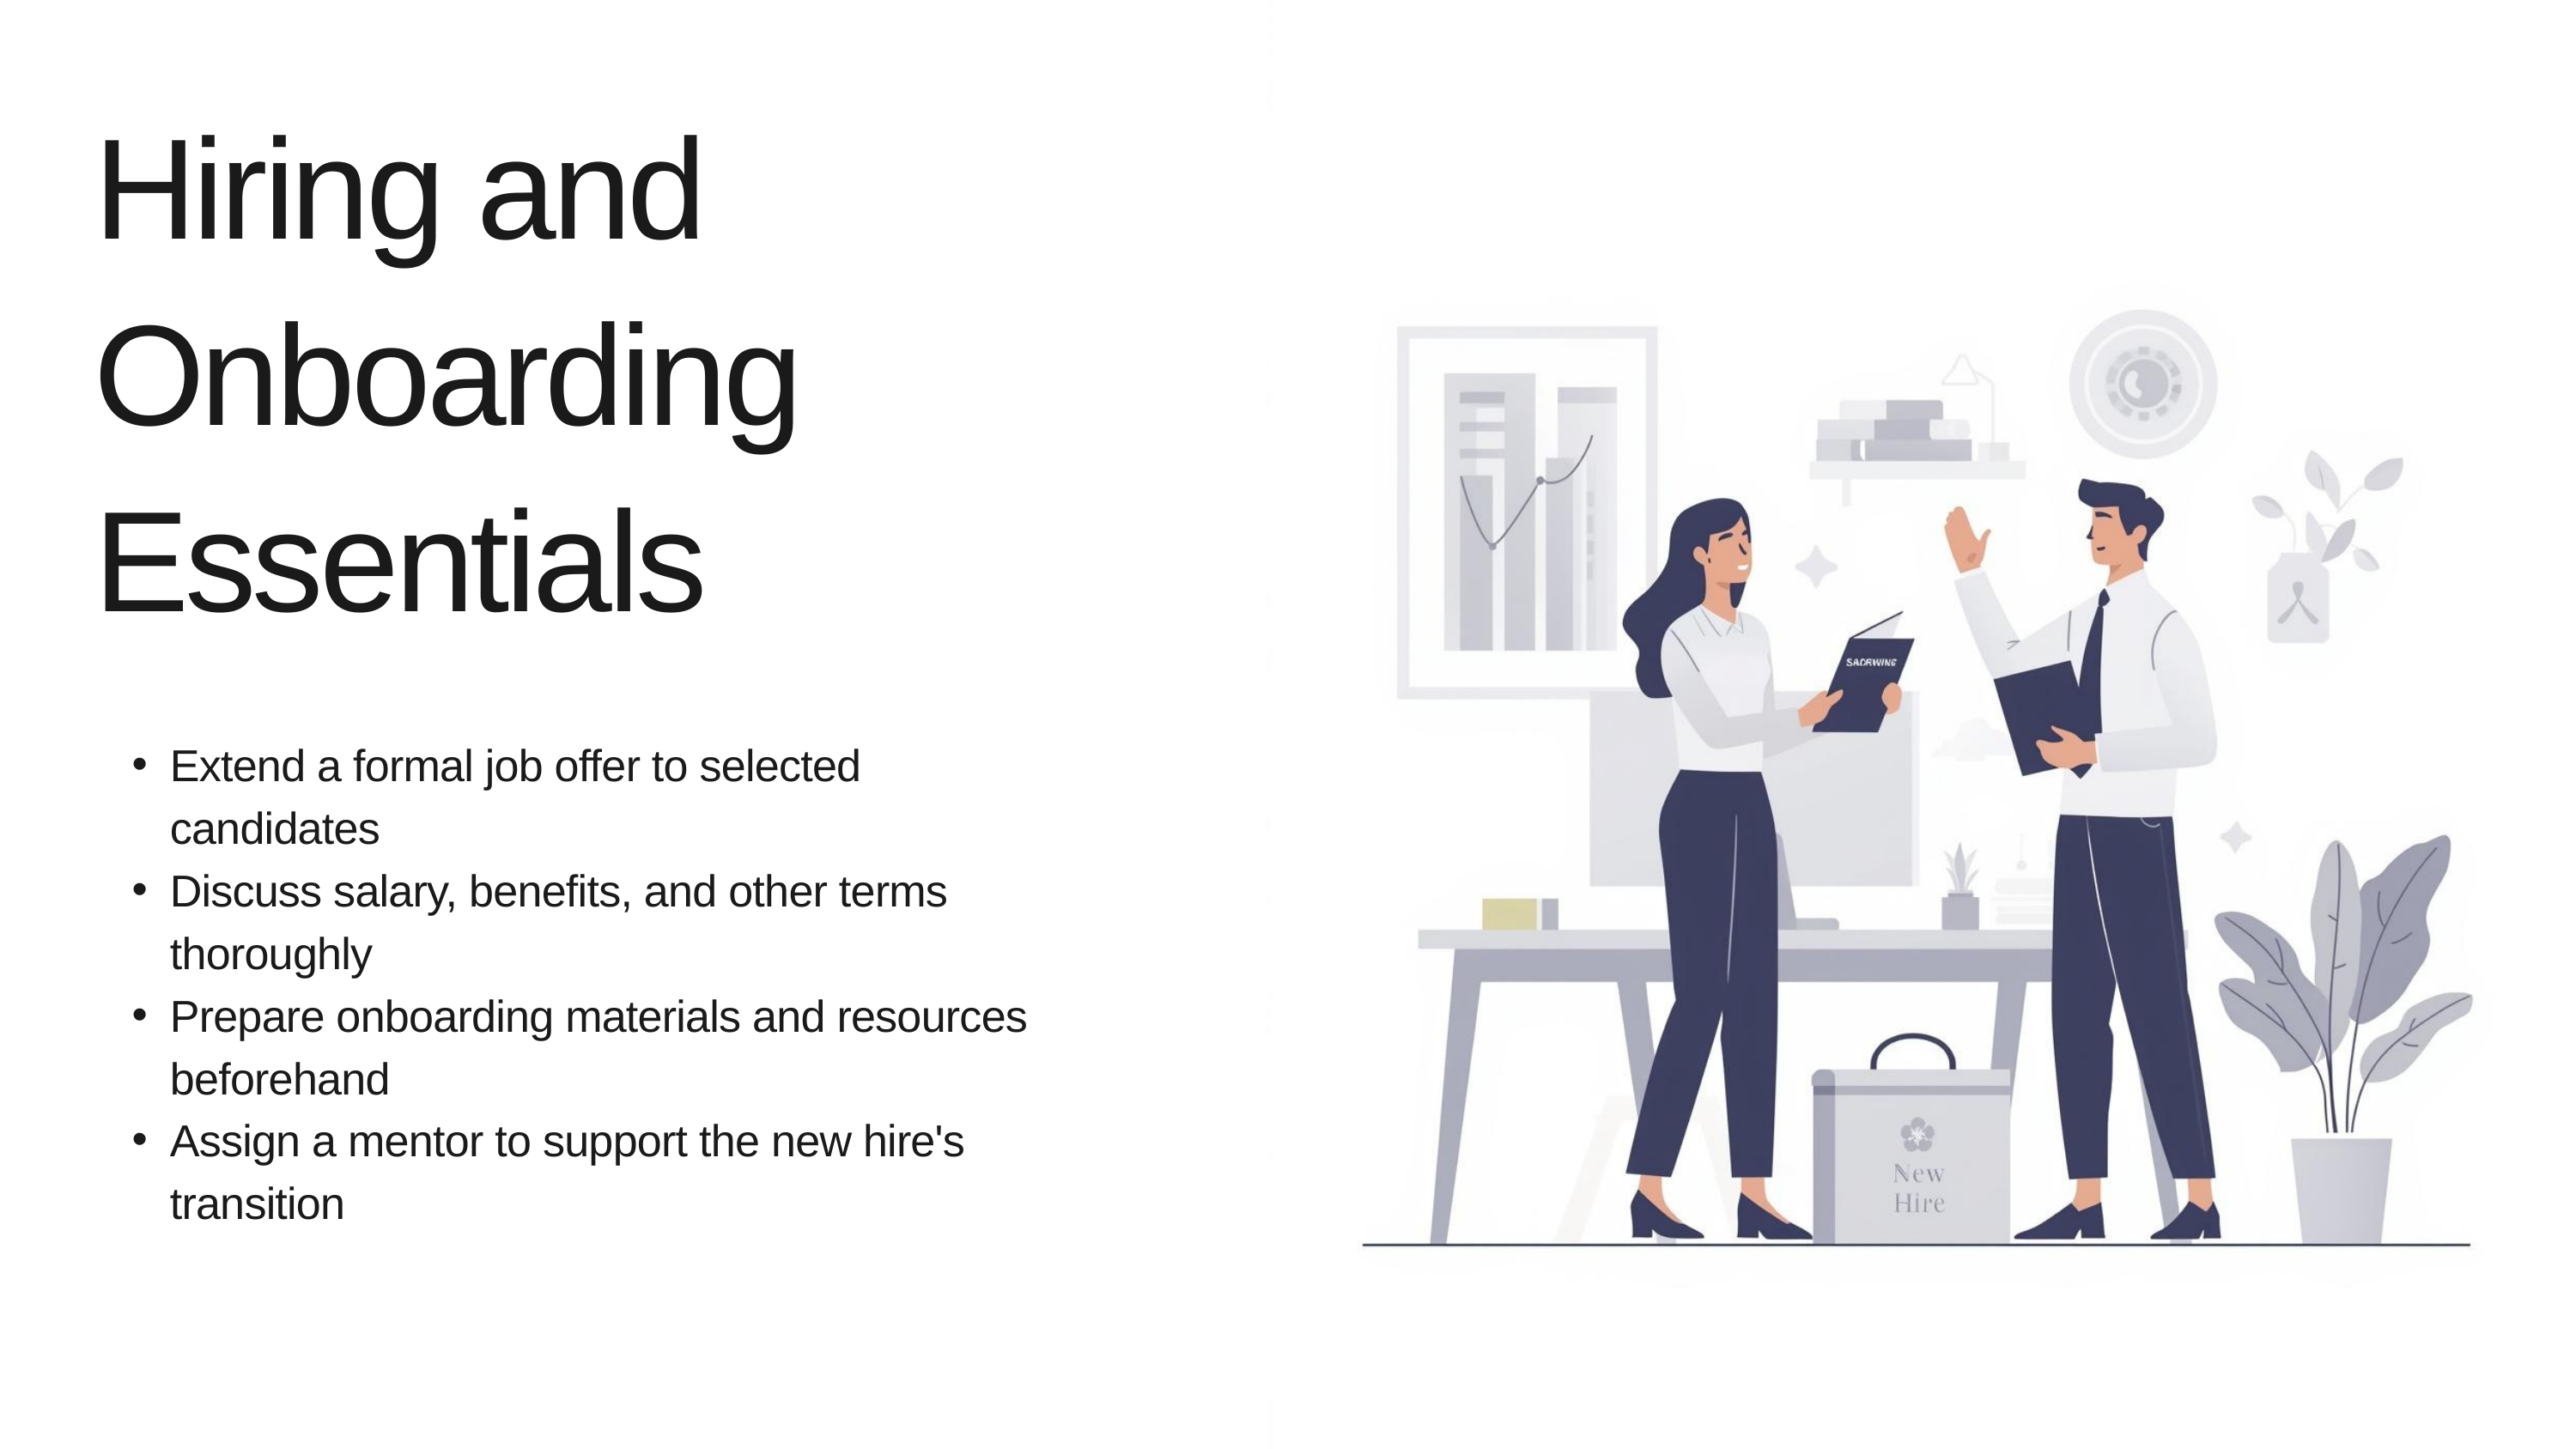

Hiring and Onboarding Essentials
Extend a formal job offer to selected candidates
Discuss salary, benefits, and other terms thoroughly
Prepare onboarding materials and resources beforehand
Assign a mentor to support the new hire's transition